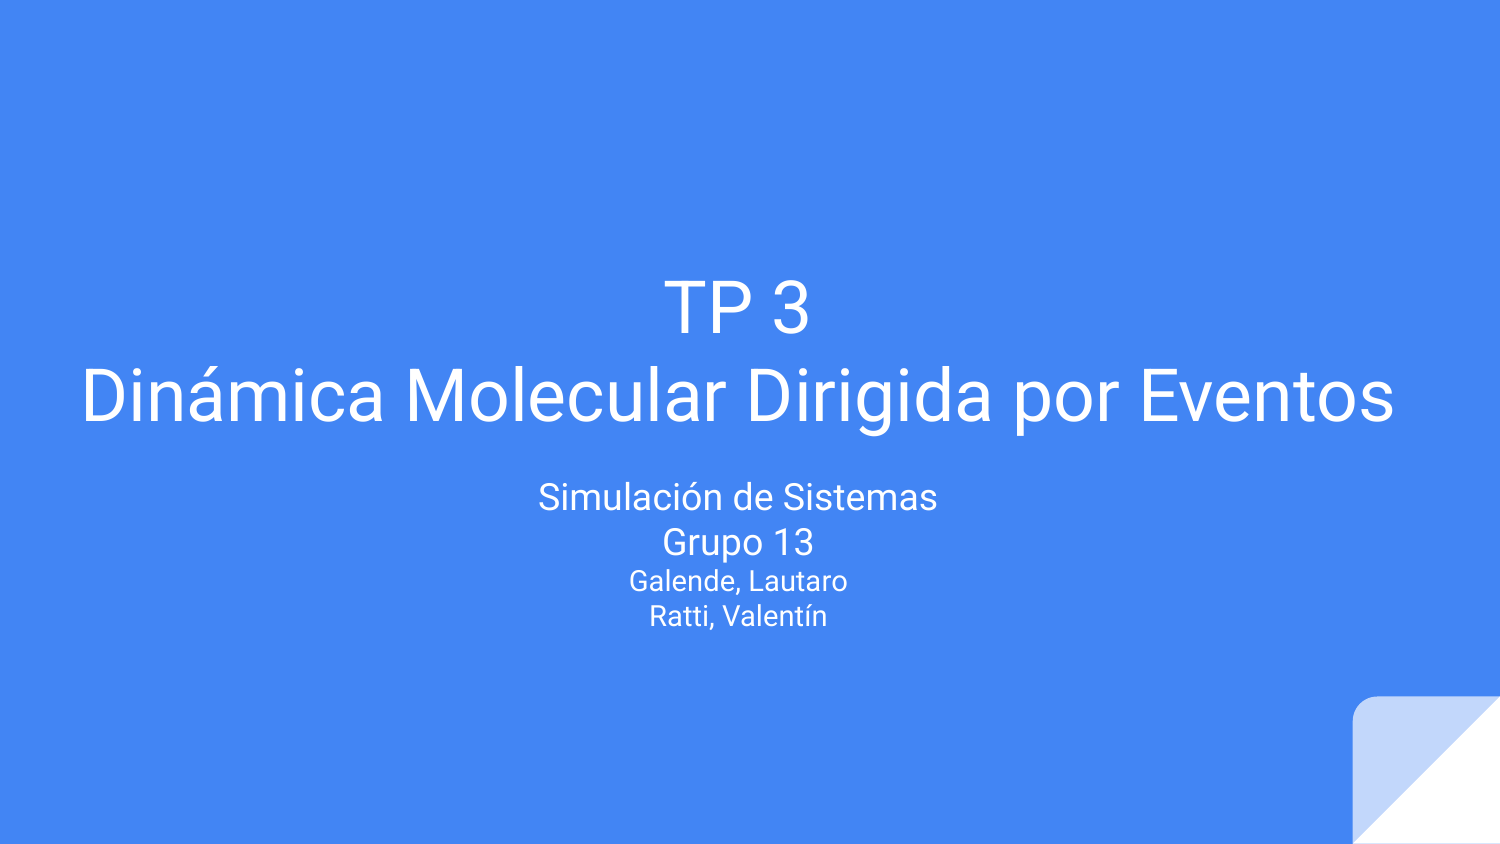

# TP 3
Dinámica Molecular Dirigida por Eventos
Simulación de Sistemas
Grupo 13
Galende, Lautaro
Ratti, Valentín